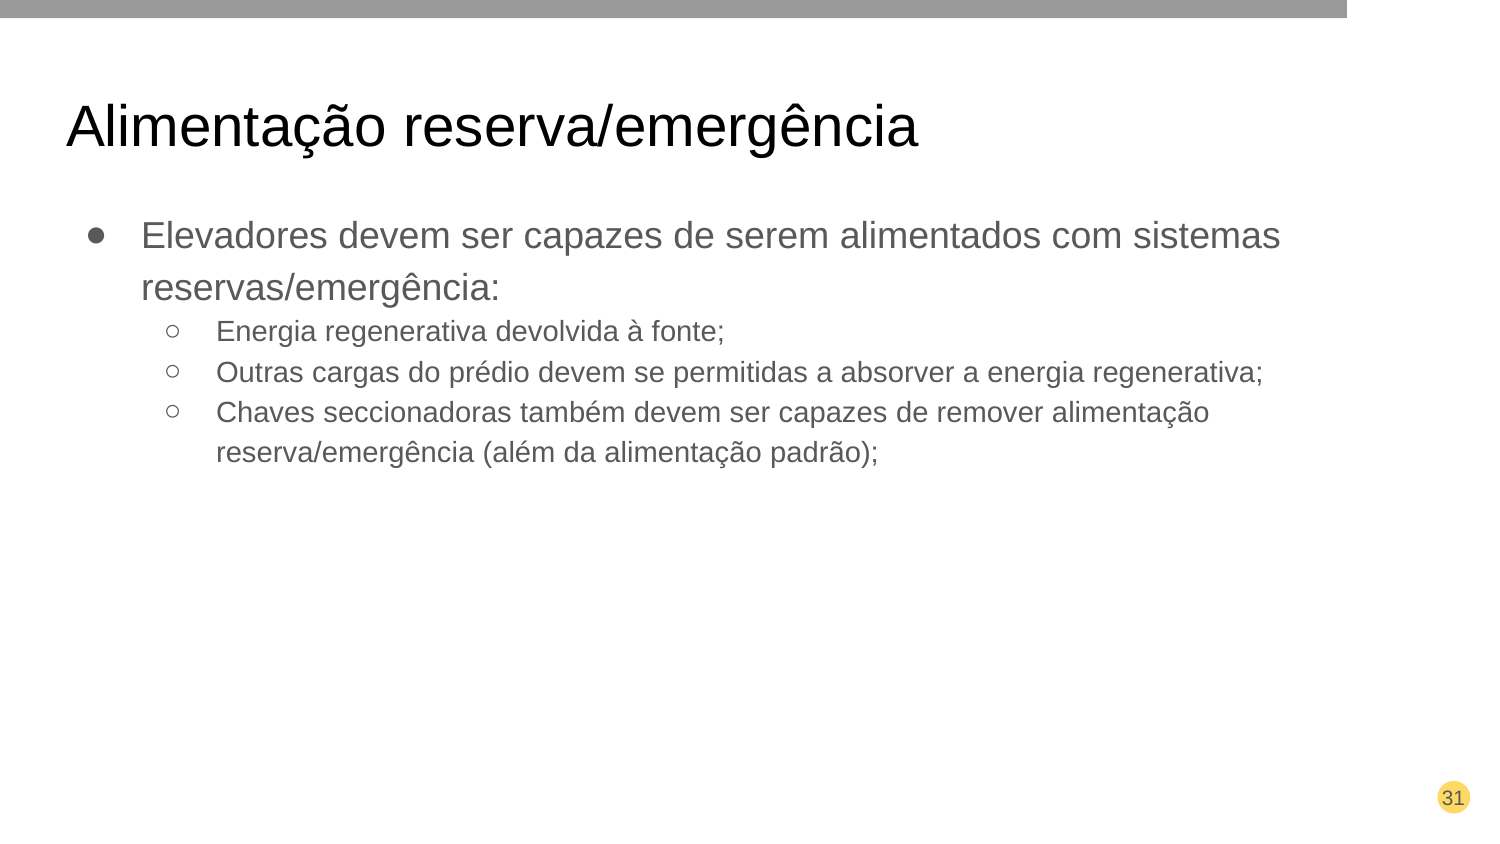

# Alimentação reserva/emergência
Elevadores devem ser capazes de serem alimentados com sistemas reservas/emergência:
Energia regenerativa devolvida à fonte;
Outras cargas do prédio devem se permitidas a absorver a energia regenerativa;
Chaves seccionadoras também devem ser capazes de remover alimentação reserva/emergência (além da alimentação padrão);
31